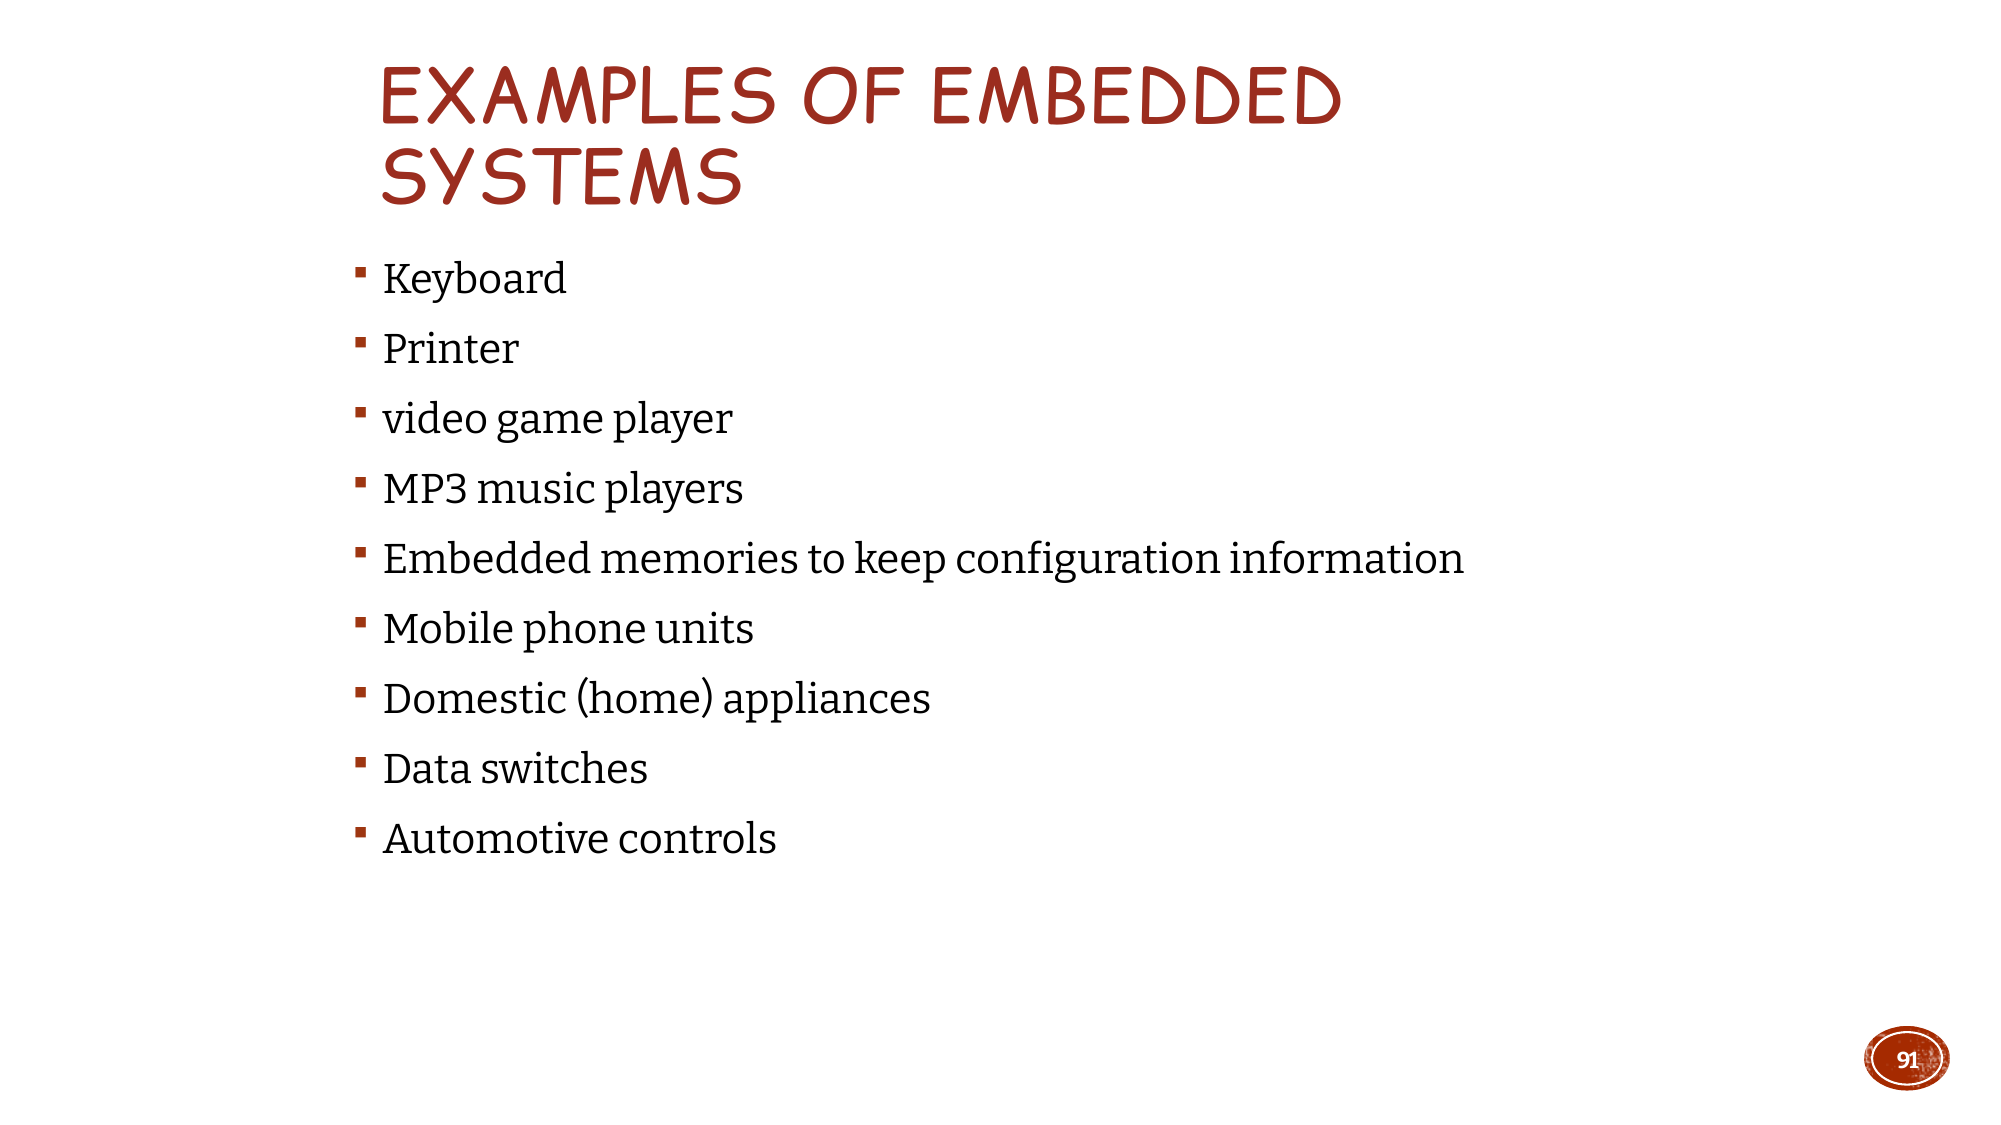

# Examples of Embedded Systems
Keyboard
Printer
video game player
MP3 music players
Embedded memories to keep configuration information
Mobile phone units
Domestic (home) appliances
Data switches
Automotive controls
91